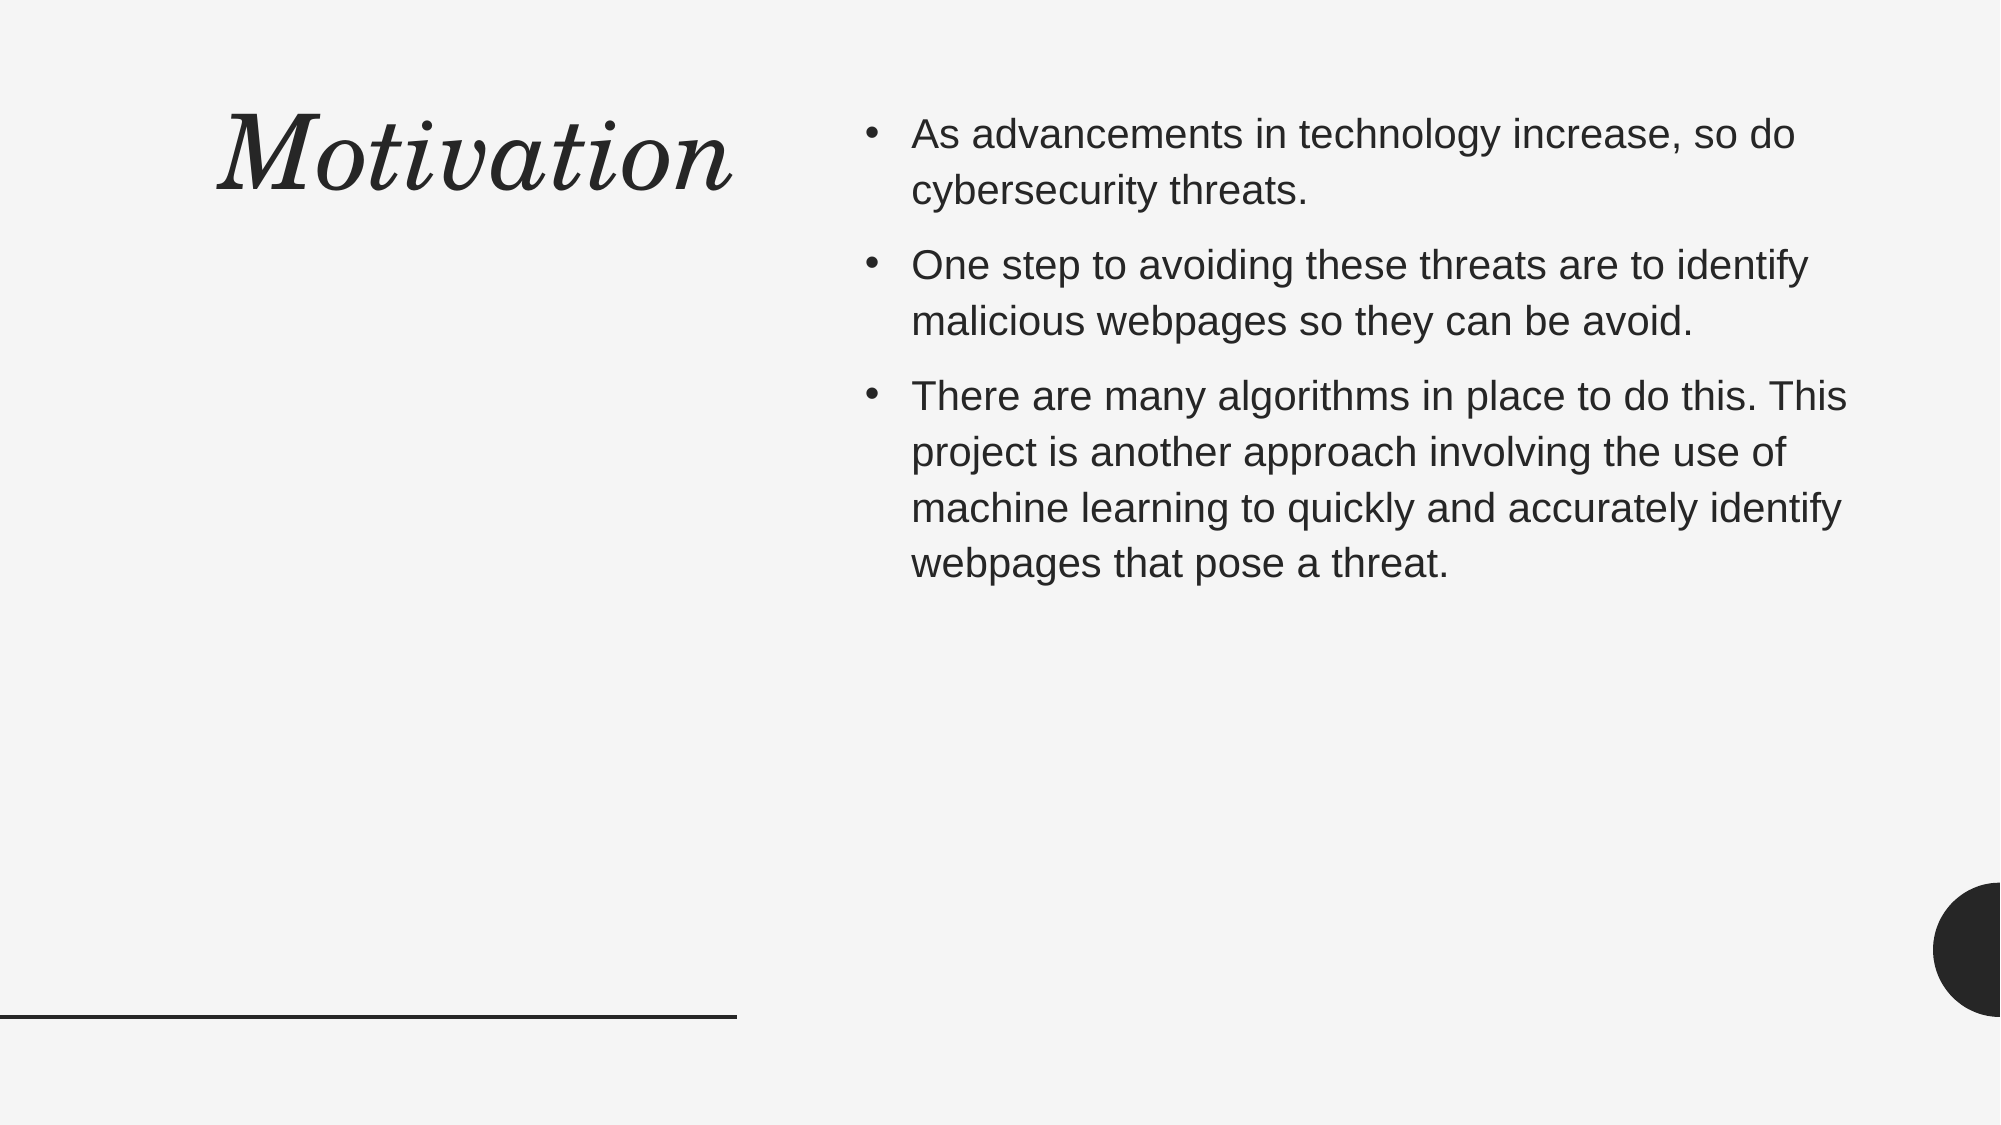

# Motivation
As advancements in technology increase, so do cybersecurity threats.
One step to avoiding these threats are to identify malicious webpages so they can be avoid.
There are many algorithms in place to do this. This project is another approach involving the use of machine learning to quickly and accurately identify webpages that pose a threat.